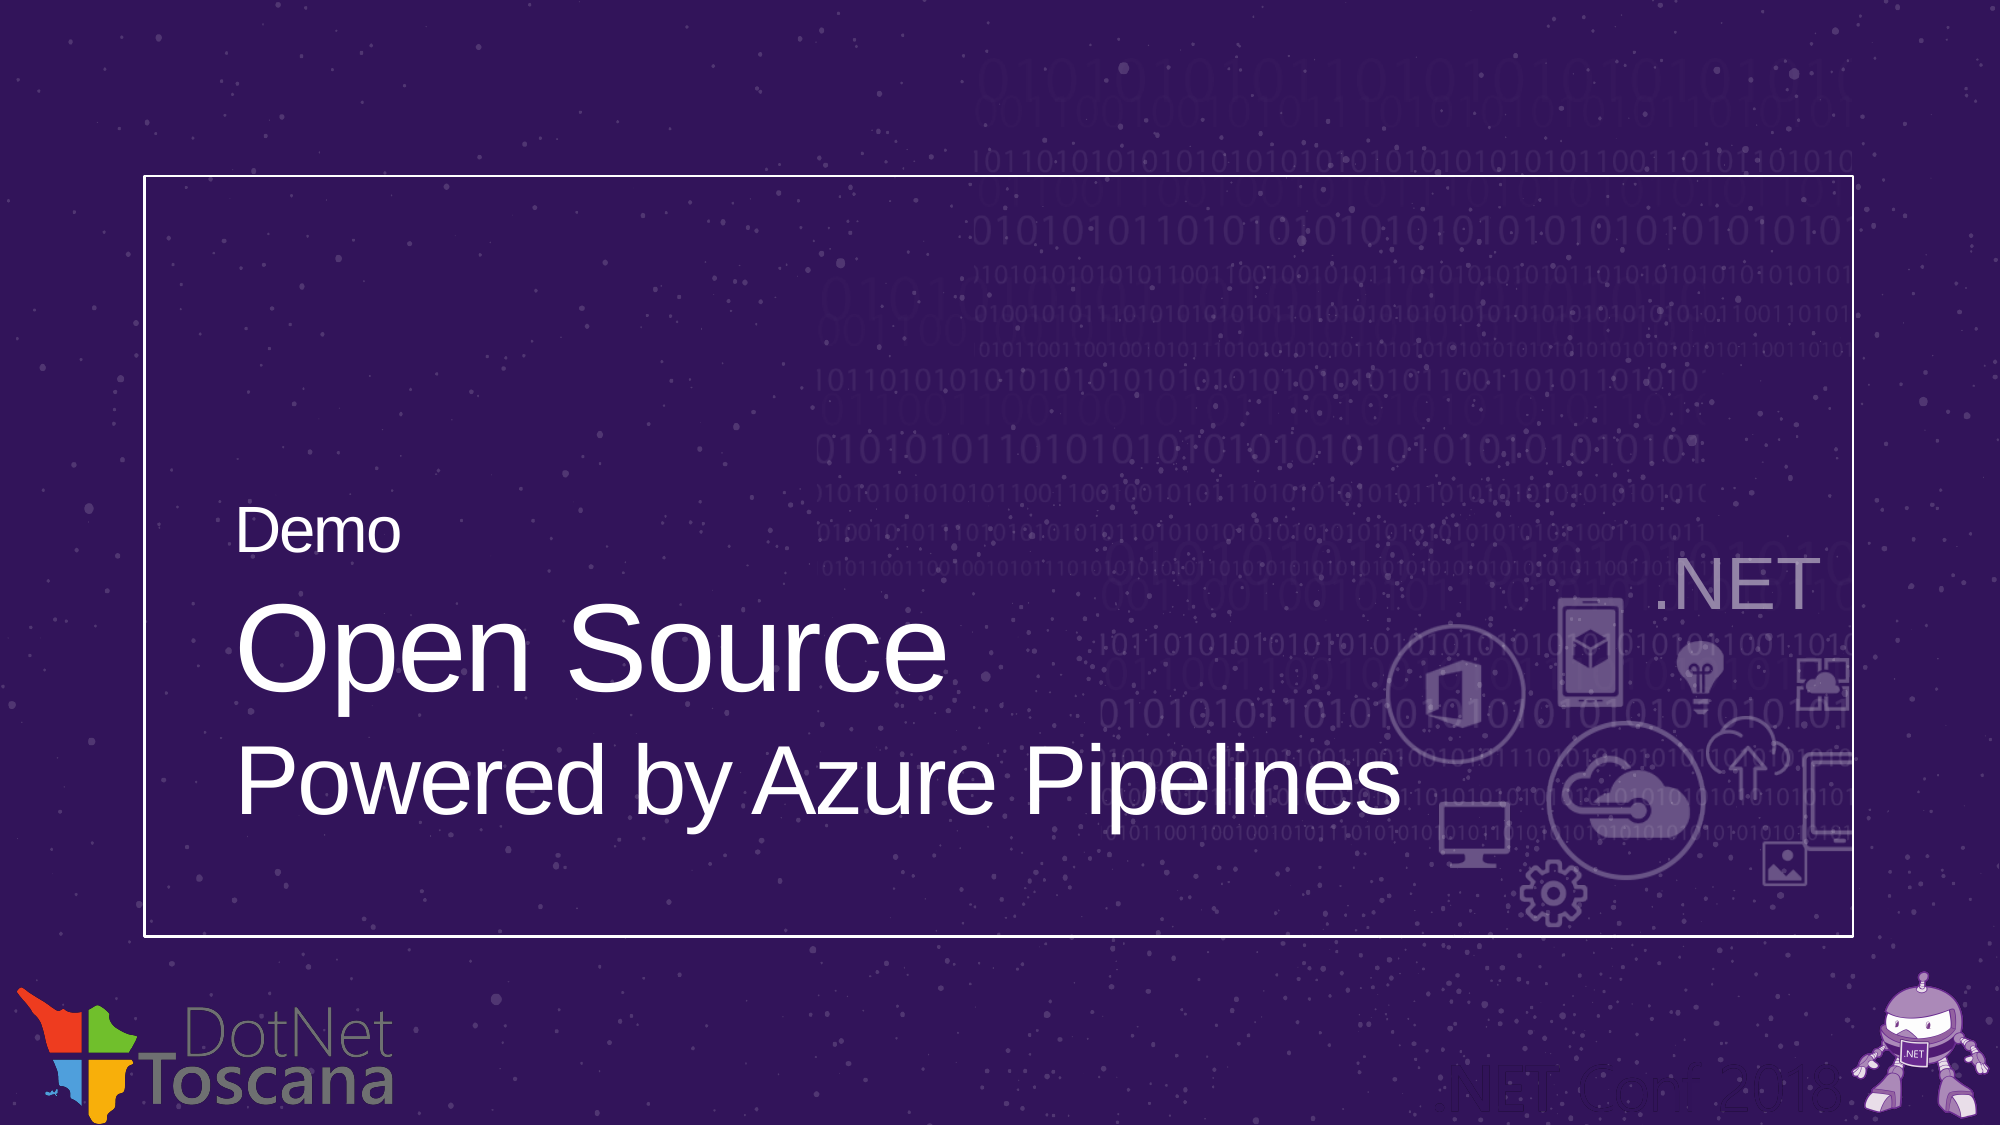

# Demo Open Source Powered by Azure Pipelines